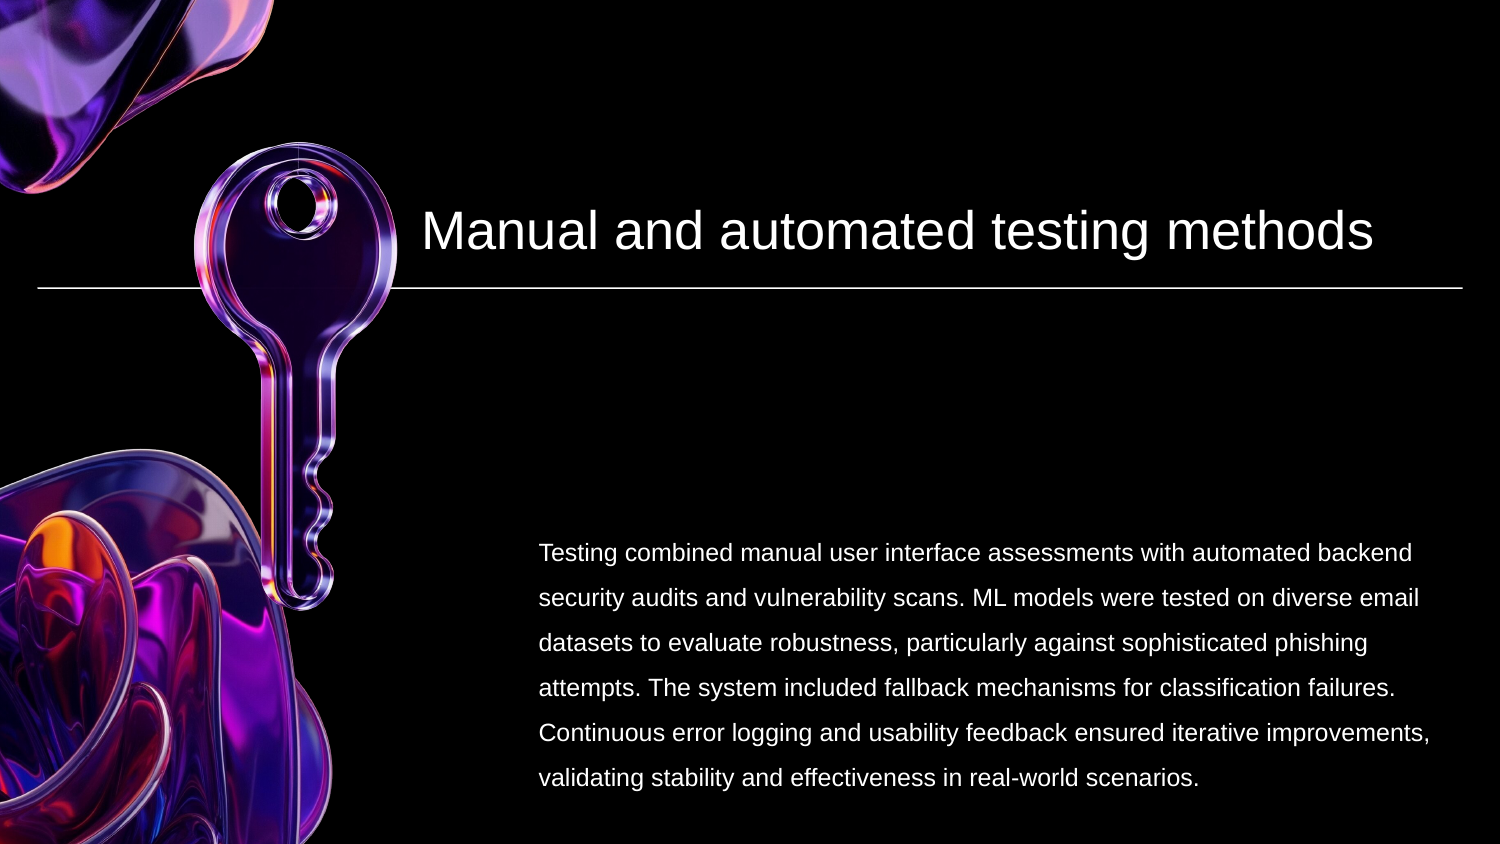

# Manual and automated testing methods
Testing combined manual user interface assessments with automated backend security audits and vulnerability scans. ML models were tested on diverse email datasets to evaluate robustness, particularly against sophisticated phishing attempts. The system included fallback mechanisms for classification failures. Continuous error logging and usability feedback ensured iterative improvements, validating stability and effectiveness in real-world scenarios.